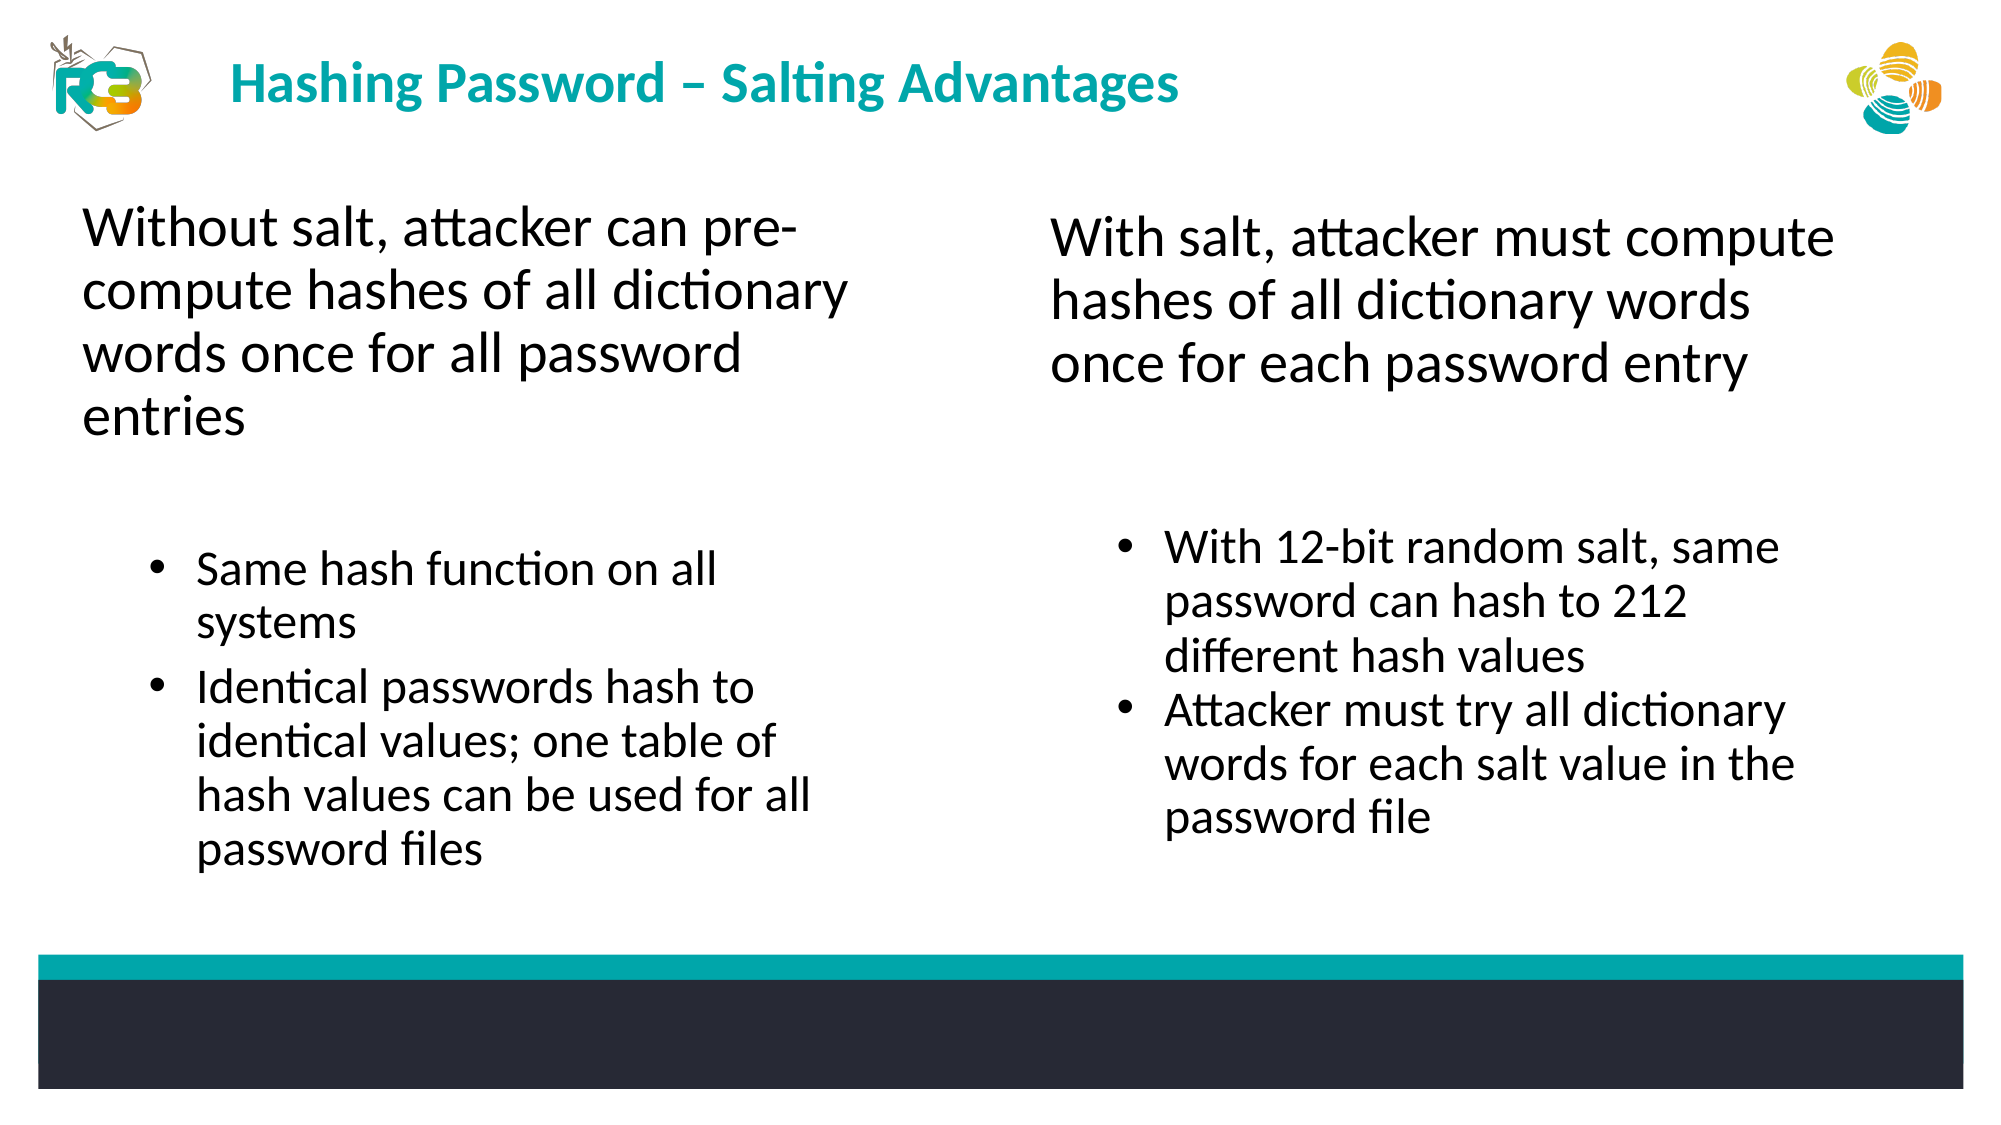

Hashing Password – Salting Advantages
Without salt, attacker can pre-compute hashes of all dictionary words once for all password entries

Same hash function on all systems
Identical passwords hash to identical values; one table of hash values can be used for all password files

With salt, attacker must compute hashes of all dictionary words once for each password entry

With 12-bit random salt, same password can hash to 212 different hash values
Attacker must try all dictionary words for each salt value in the password file